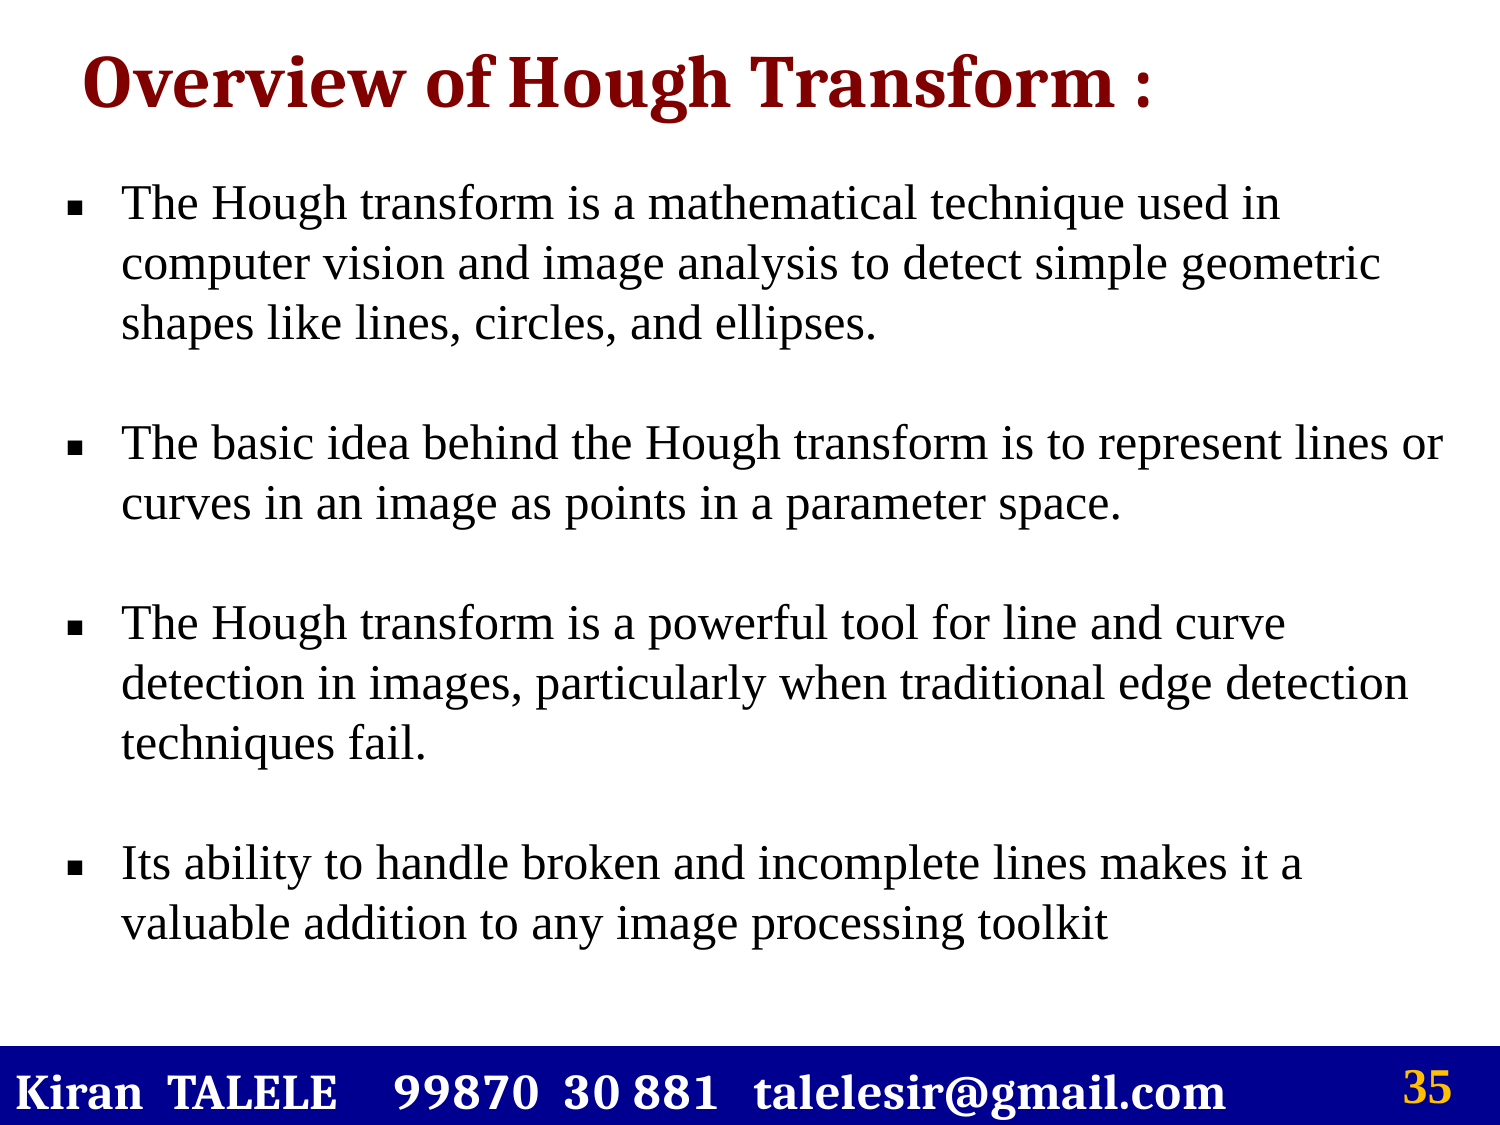

Overview of Hough Transform :
The Hough transform is a mathematical technique used in computer vision and image analysis to detect simple geometric shapes like lines, circles, and ellipses.

The basic idea behind the Hough transform is to represent lines or curves in an image as points in a parameter space.

The Hough transform is a powerful tool for line and curve detection in images, particularly when traditional edge detection techniques fail.

Its ability to handle broken and incomplete lines makes it a valuable addition to any image processing toolkit
Kiran  TALELE     99870  30 881   talelesir@gmail.com
35